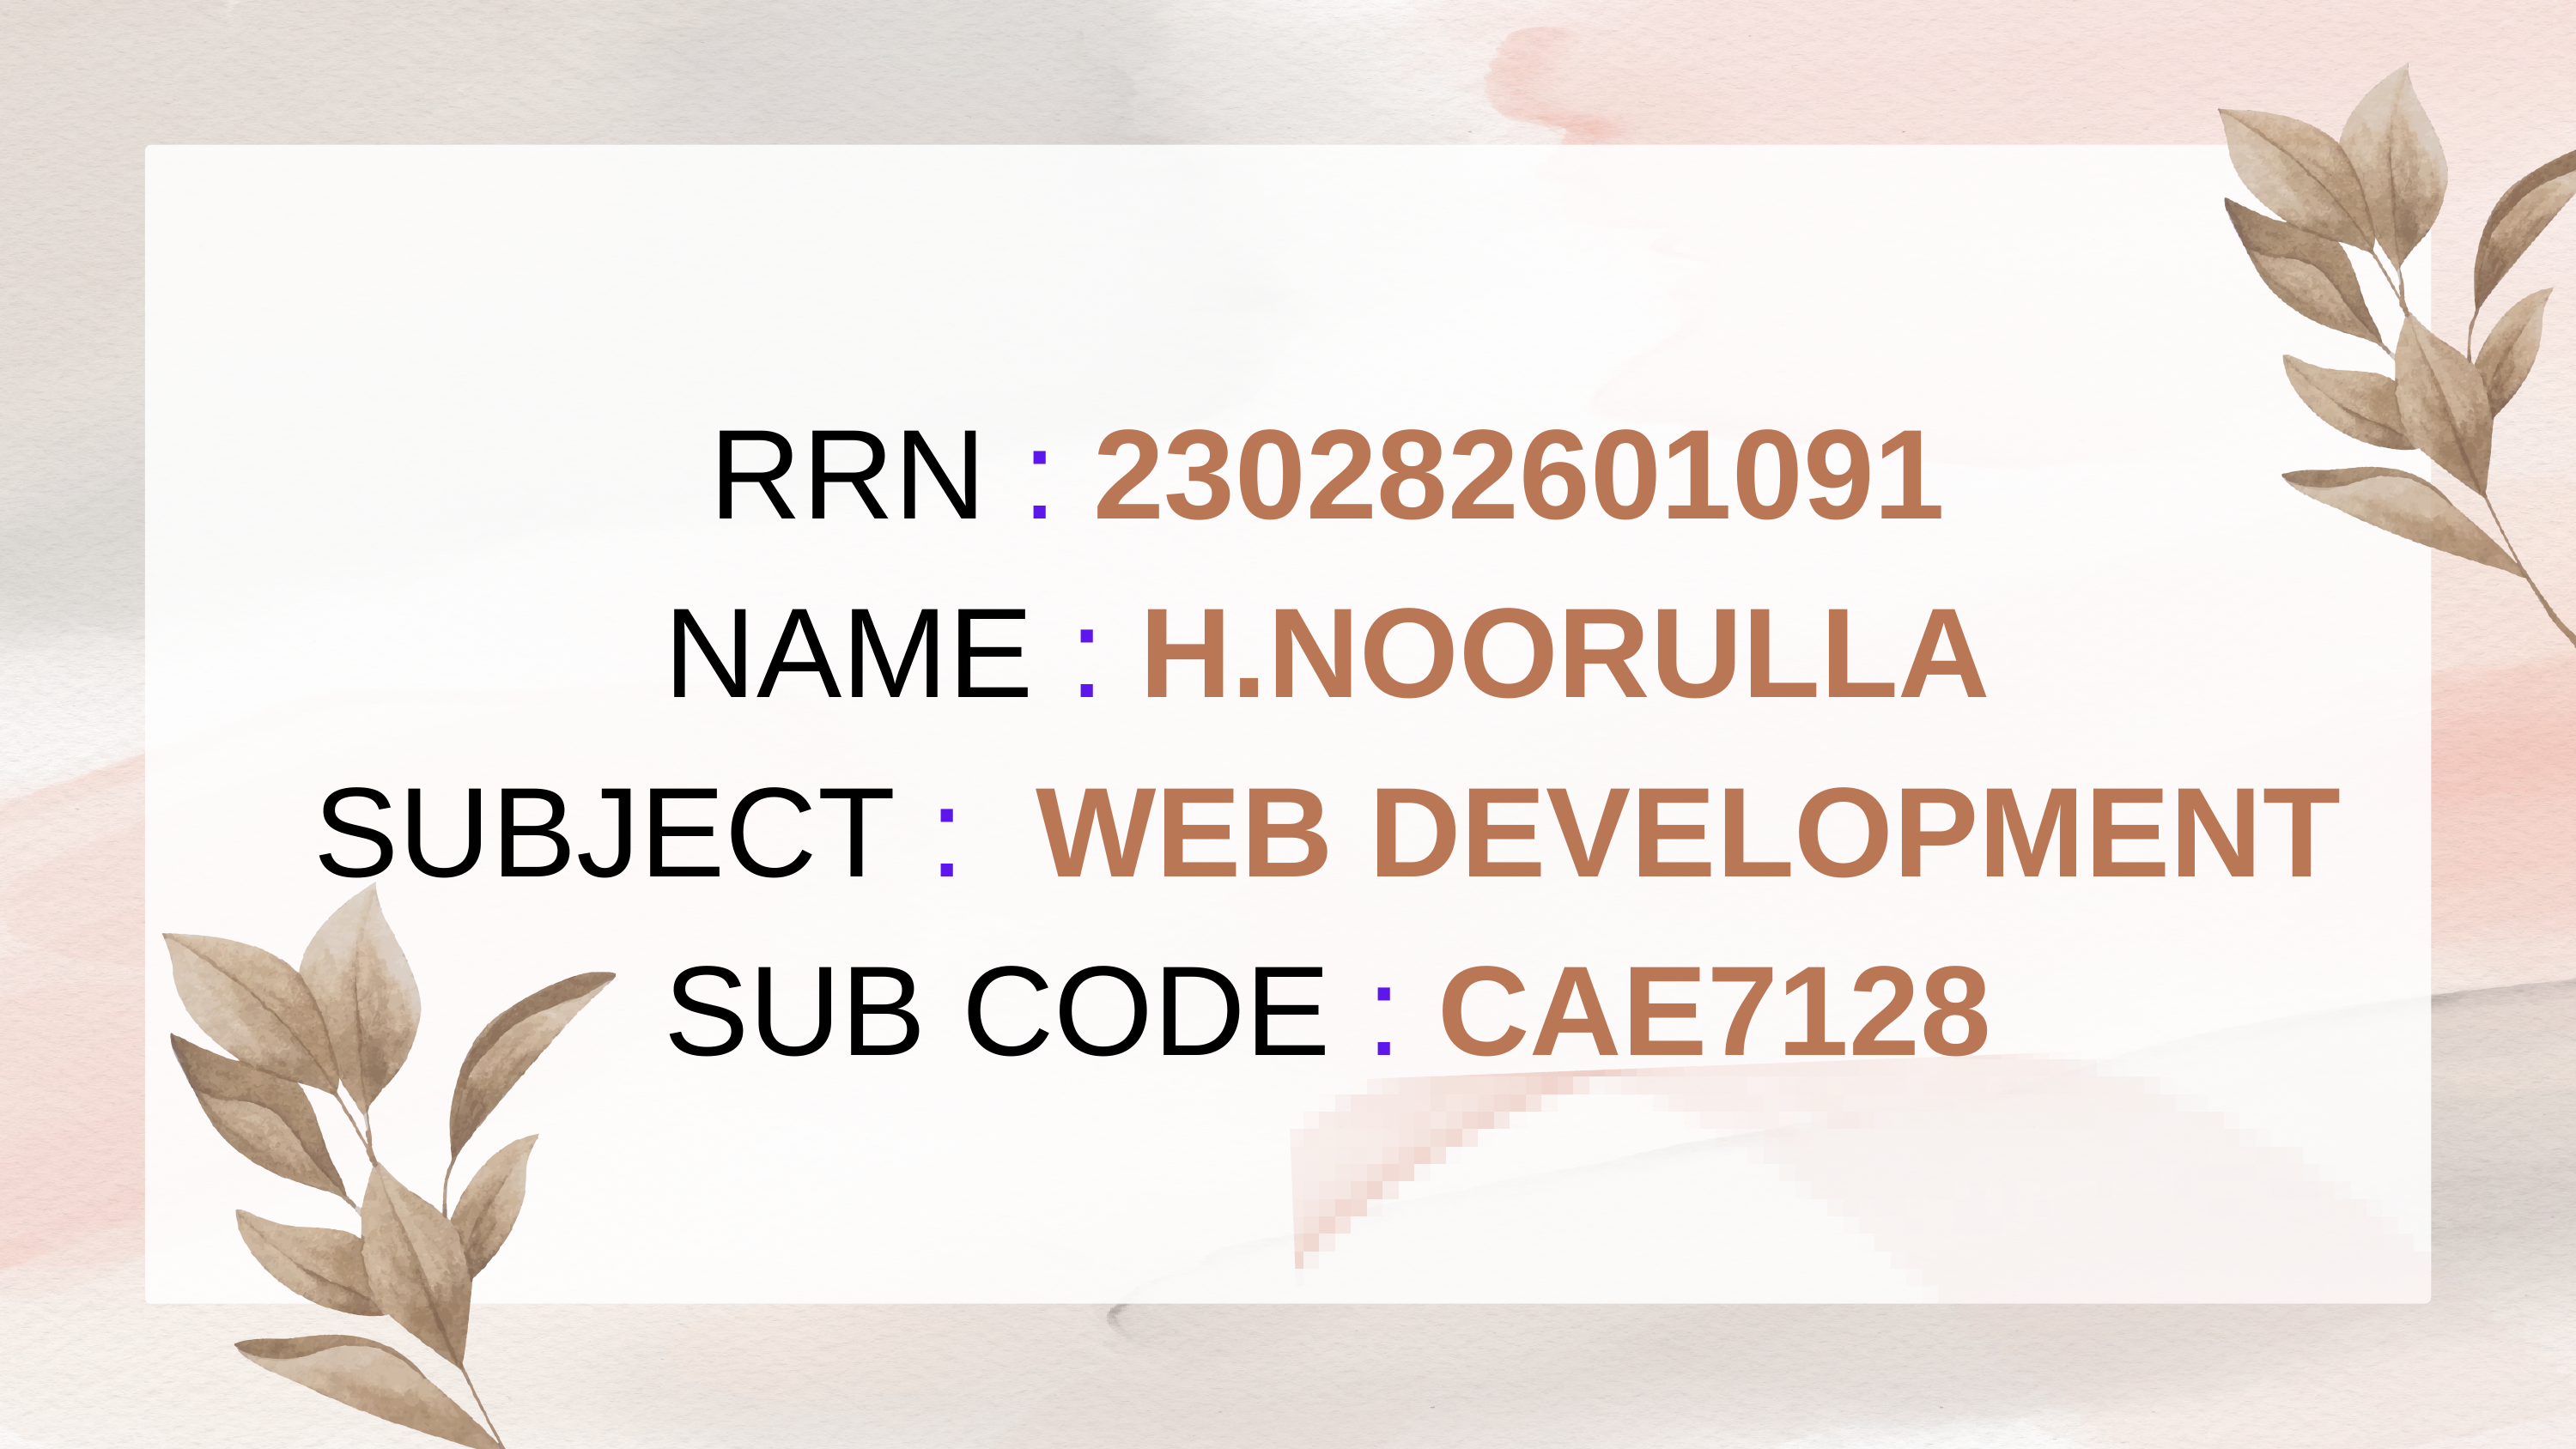

RRN : 230282601091
NAME : H.NOORULLA
SUBJECT :  WEB DEVELOPMENT
SUB CODE : CAE7128